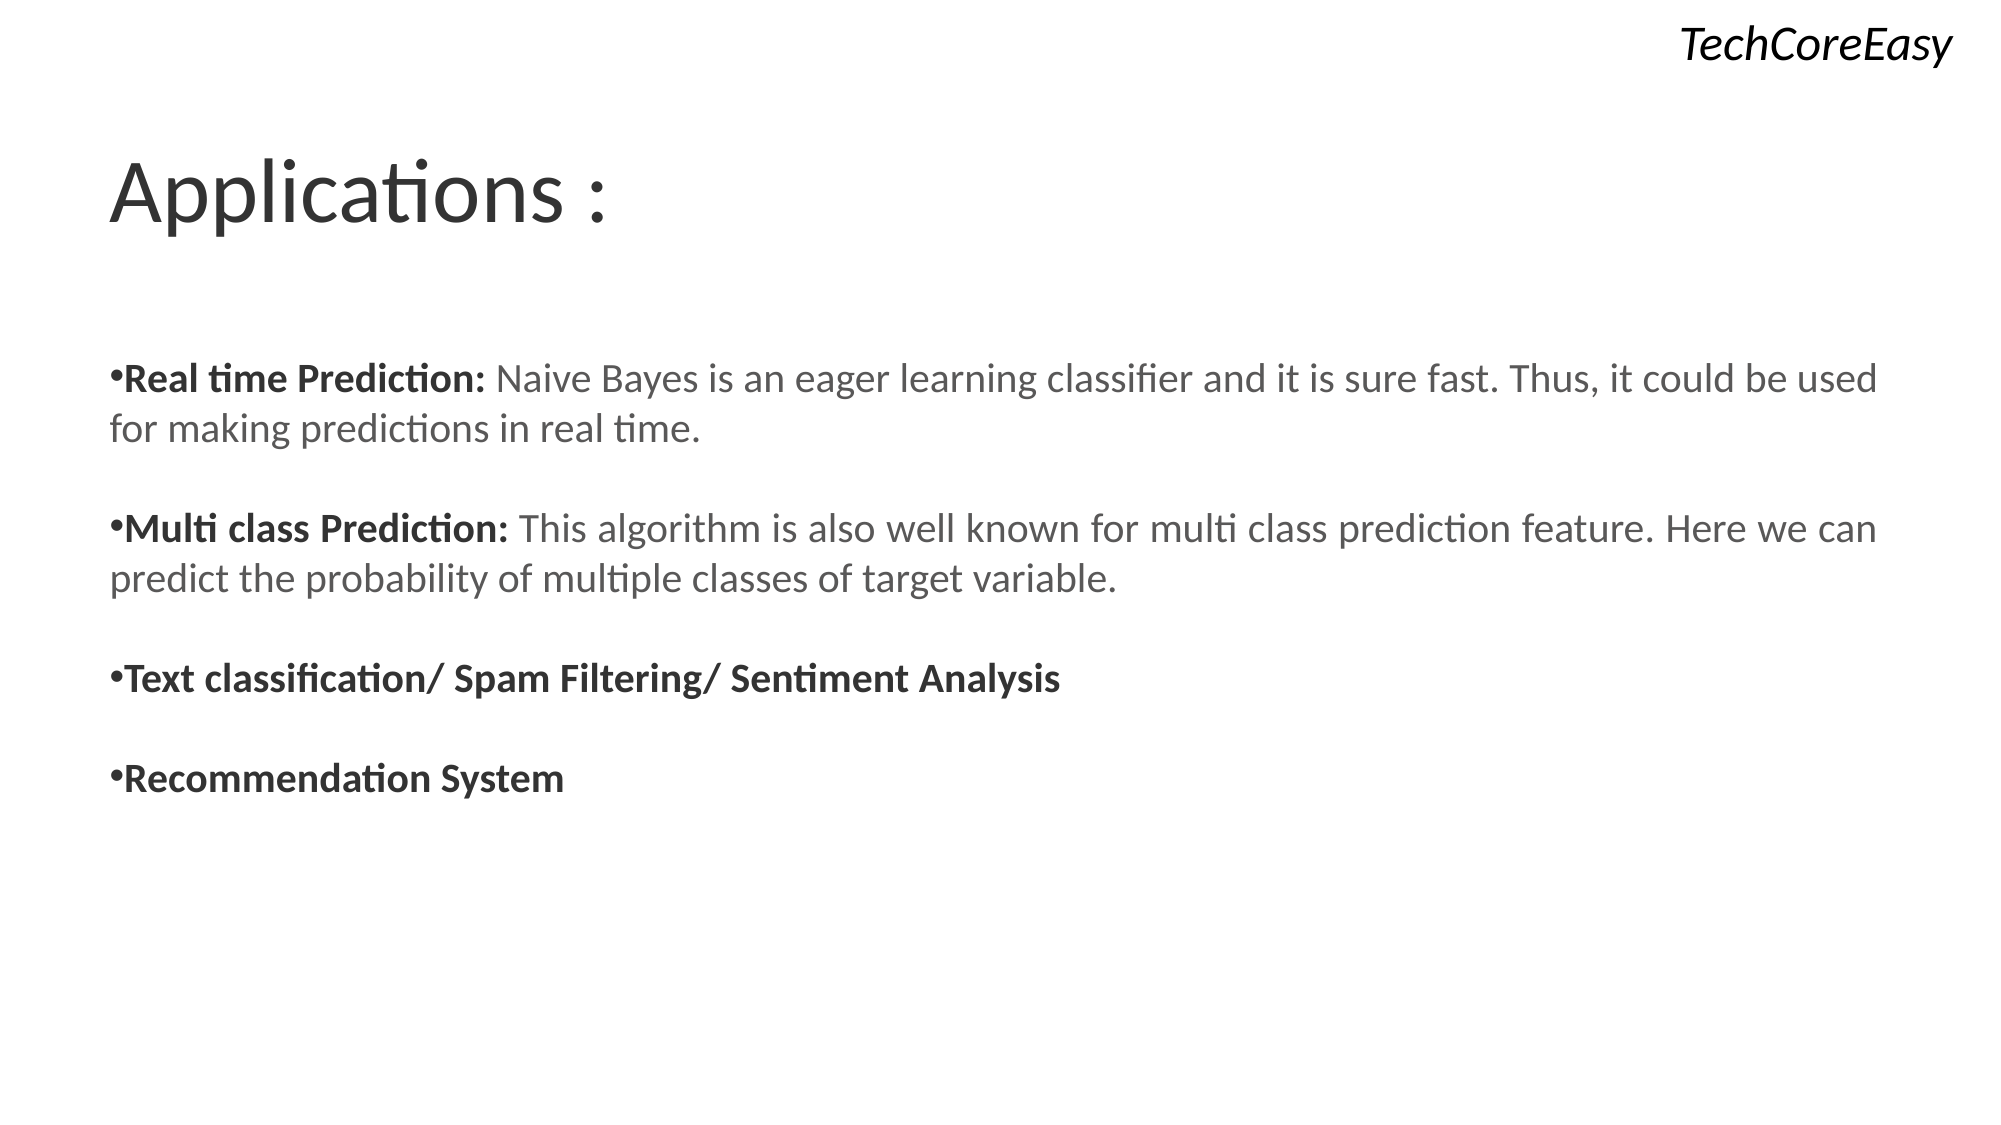

TechCoreEasy
Applications :

Real time Prediction: Naive Bayes is an eager learning classifier and it is sure fast. Thus, it could be used for making predictions in real time.

Multi class Prediction: This algorithm is also well known for multi class prediction feature. Here we can predict the probability of multiple classes of target variable.

Text classification/ Spam Filtering/ Sentiment Analysis

Recommendation System